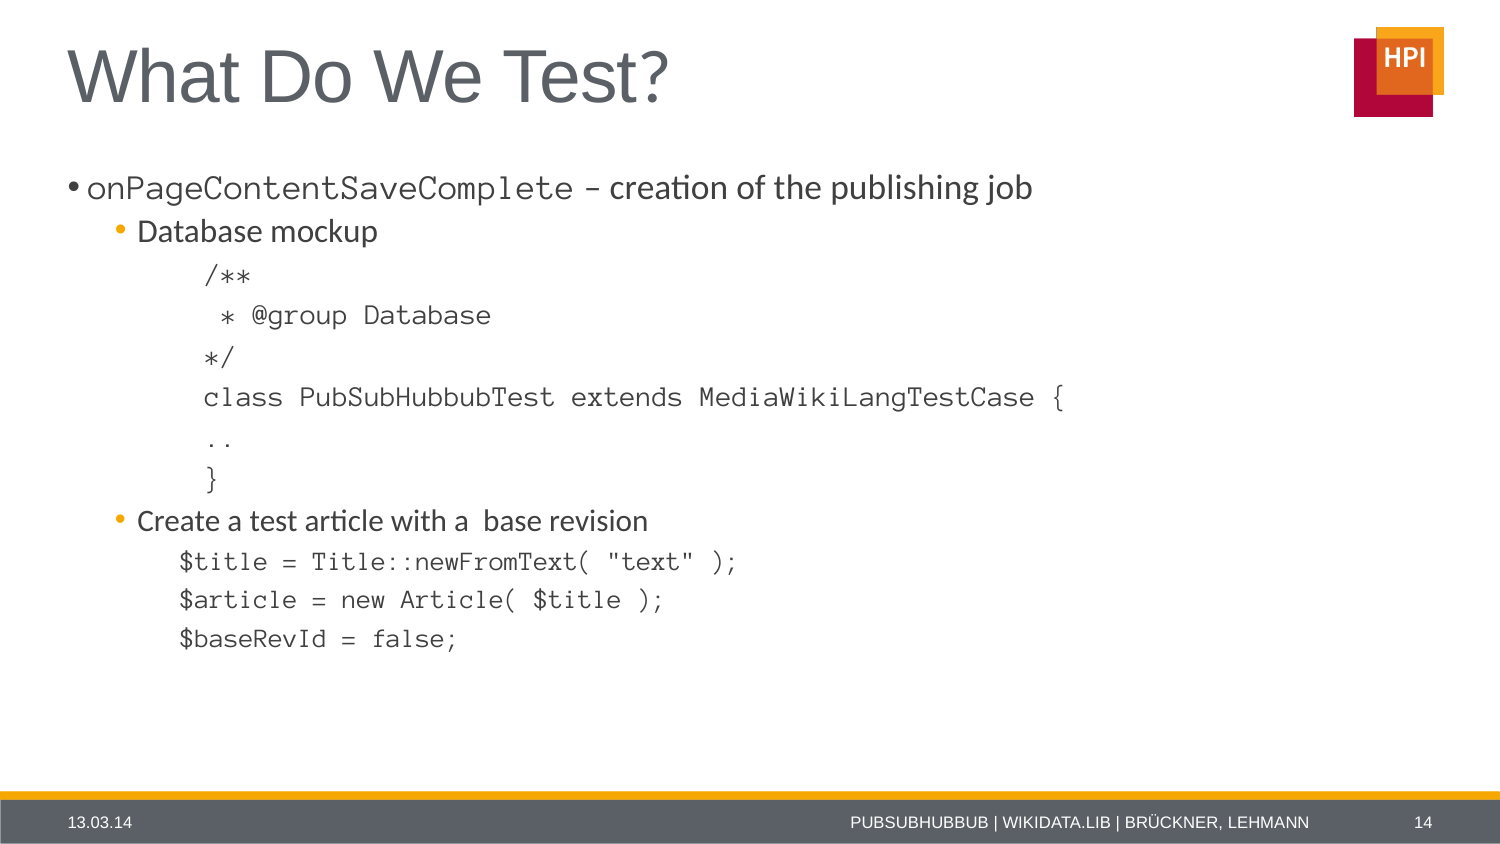

# What Do We Test?
onPageContentSaveComplete – creation of the publishing job
Database mockup
/**
 * @group Database
*/
class PubSubHubbubTest extends MediaWikiLangTestCase {
..
}
Create a test article with a  base revision
$title = Title::newFromText( "text" );
$article = new Article( $title );
$baseRevId = false;

13.03.14
PubSubHubbub | Wikidata.lib | BrÜckner, Lehmann
14